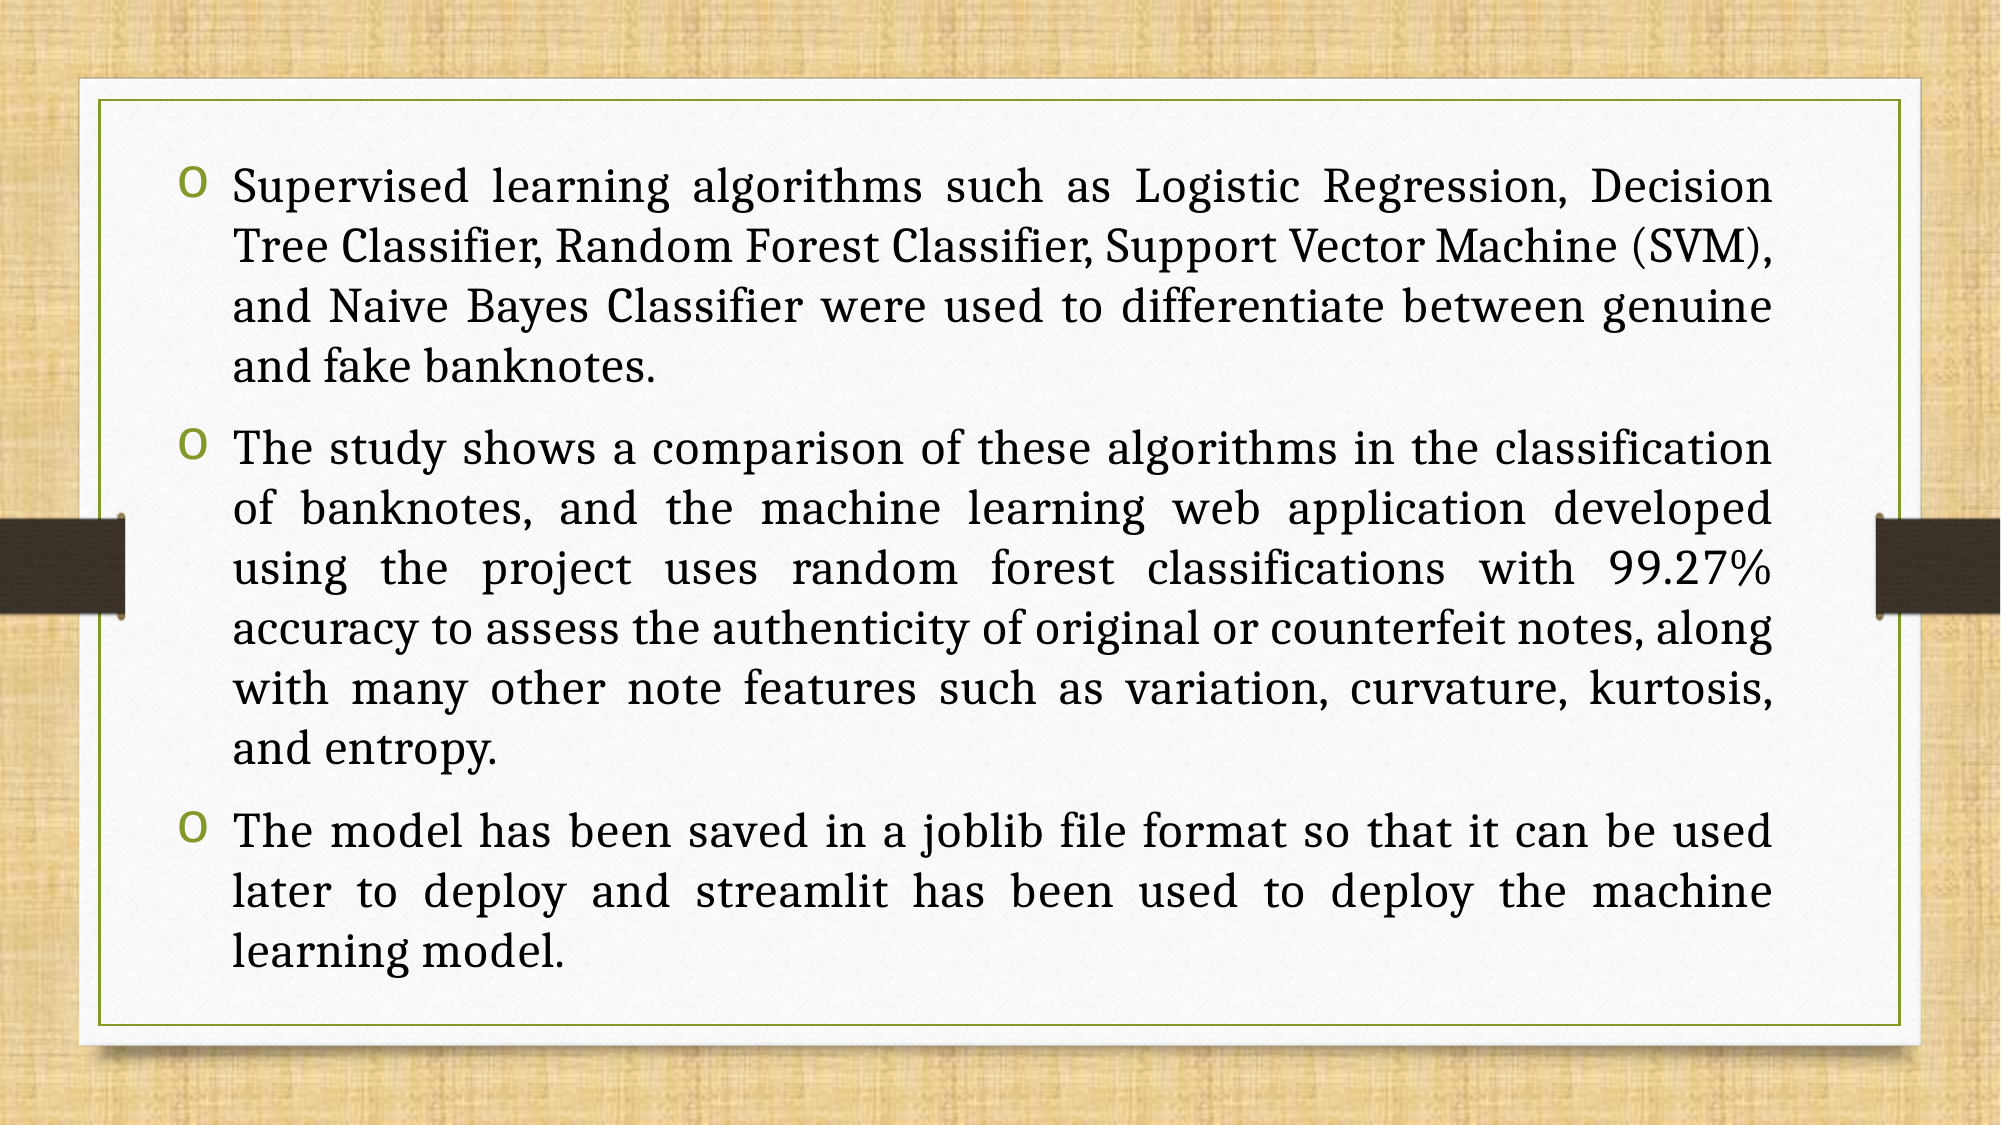

Supervised learning algorithms such as Logistic Regression, Decision Tree Classifier, Random Forest Classifier, Support Vector Machine (SVM), and Naive Bayes Classifier were used to differentiate between genuine and fake banknotes.
The study shows a comparison of these algorithms in the classification of banknotes, and the machine learning web application developed using the project uses random forest classifications with 99.27% accuracy to assess the authenticity of original or counterfeit notes, along with many other note features such as variation, curvature, kurtosis, and entropy.
The model has been saved in a joblib file format so that it can be used later to deploy and streamlit has been used to deploy the machine learning model.